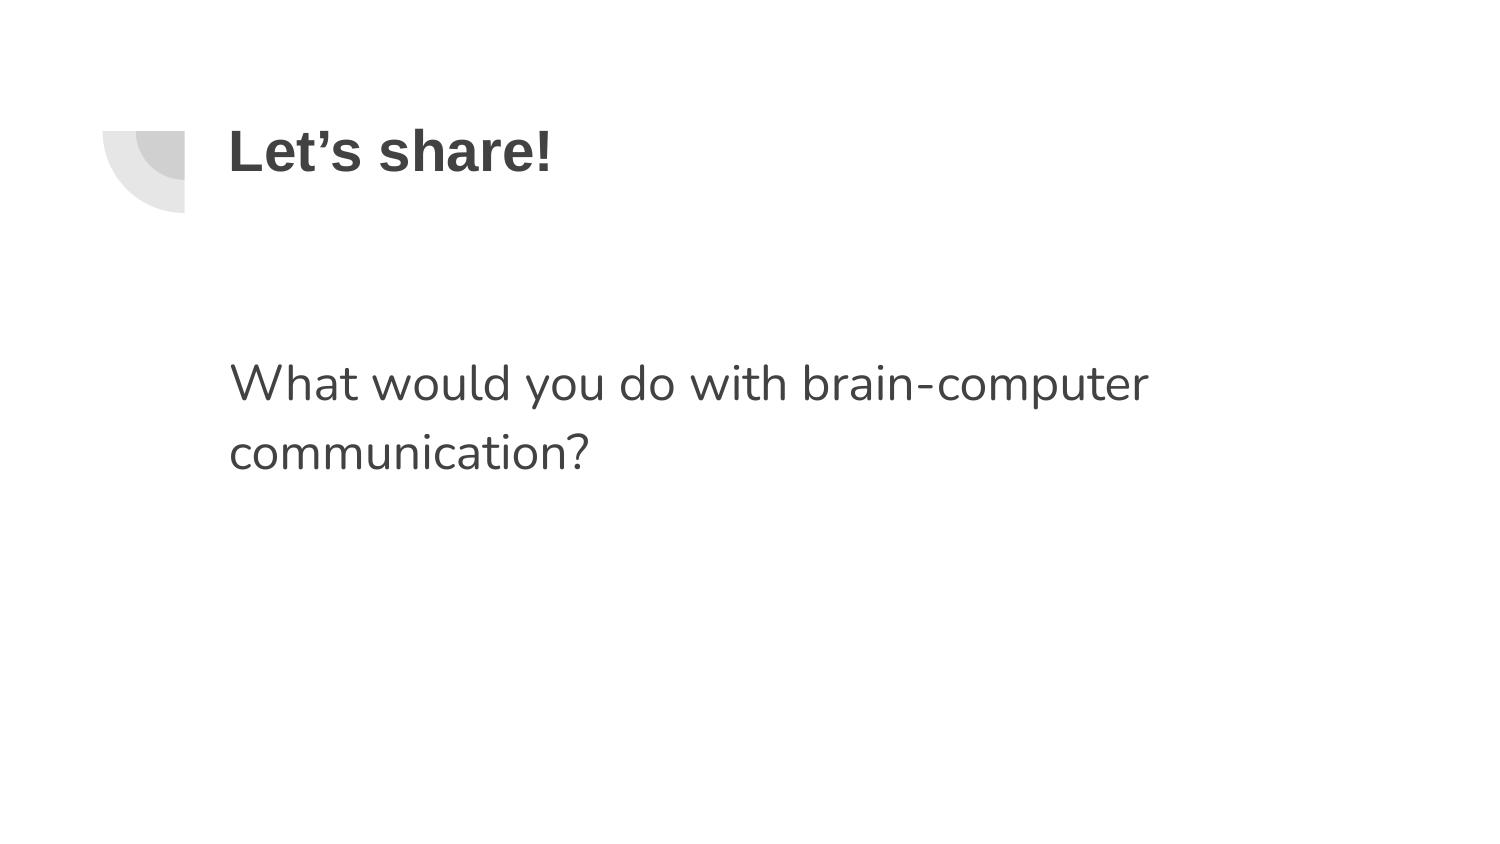

# Let’s share!
What would you do with brain-computer communication?